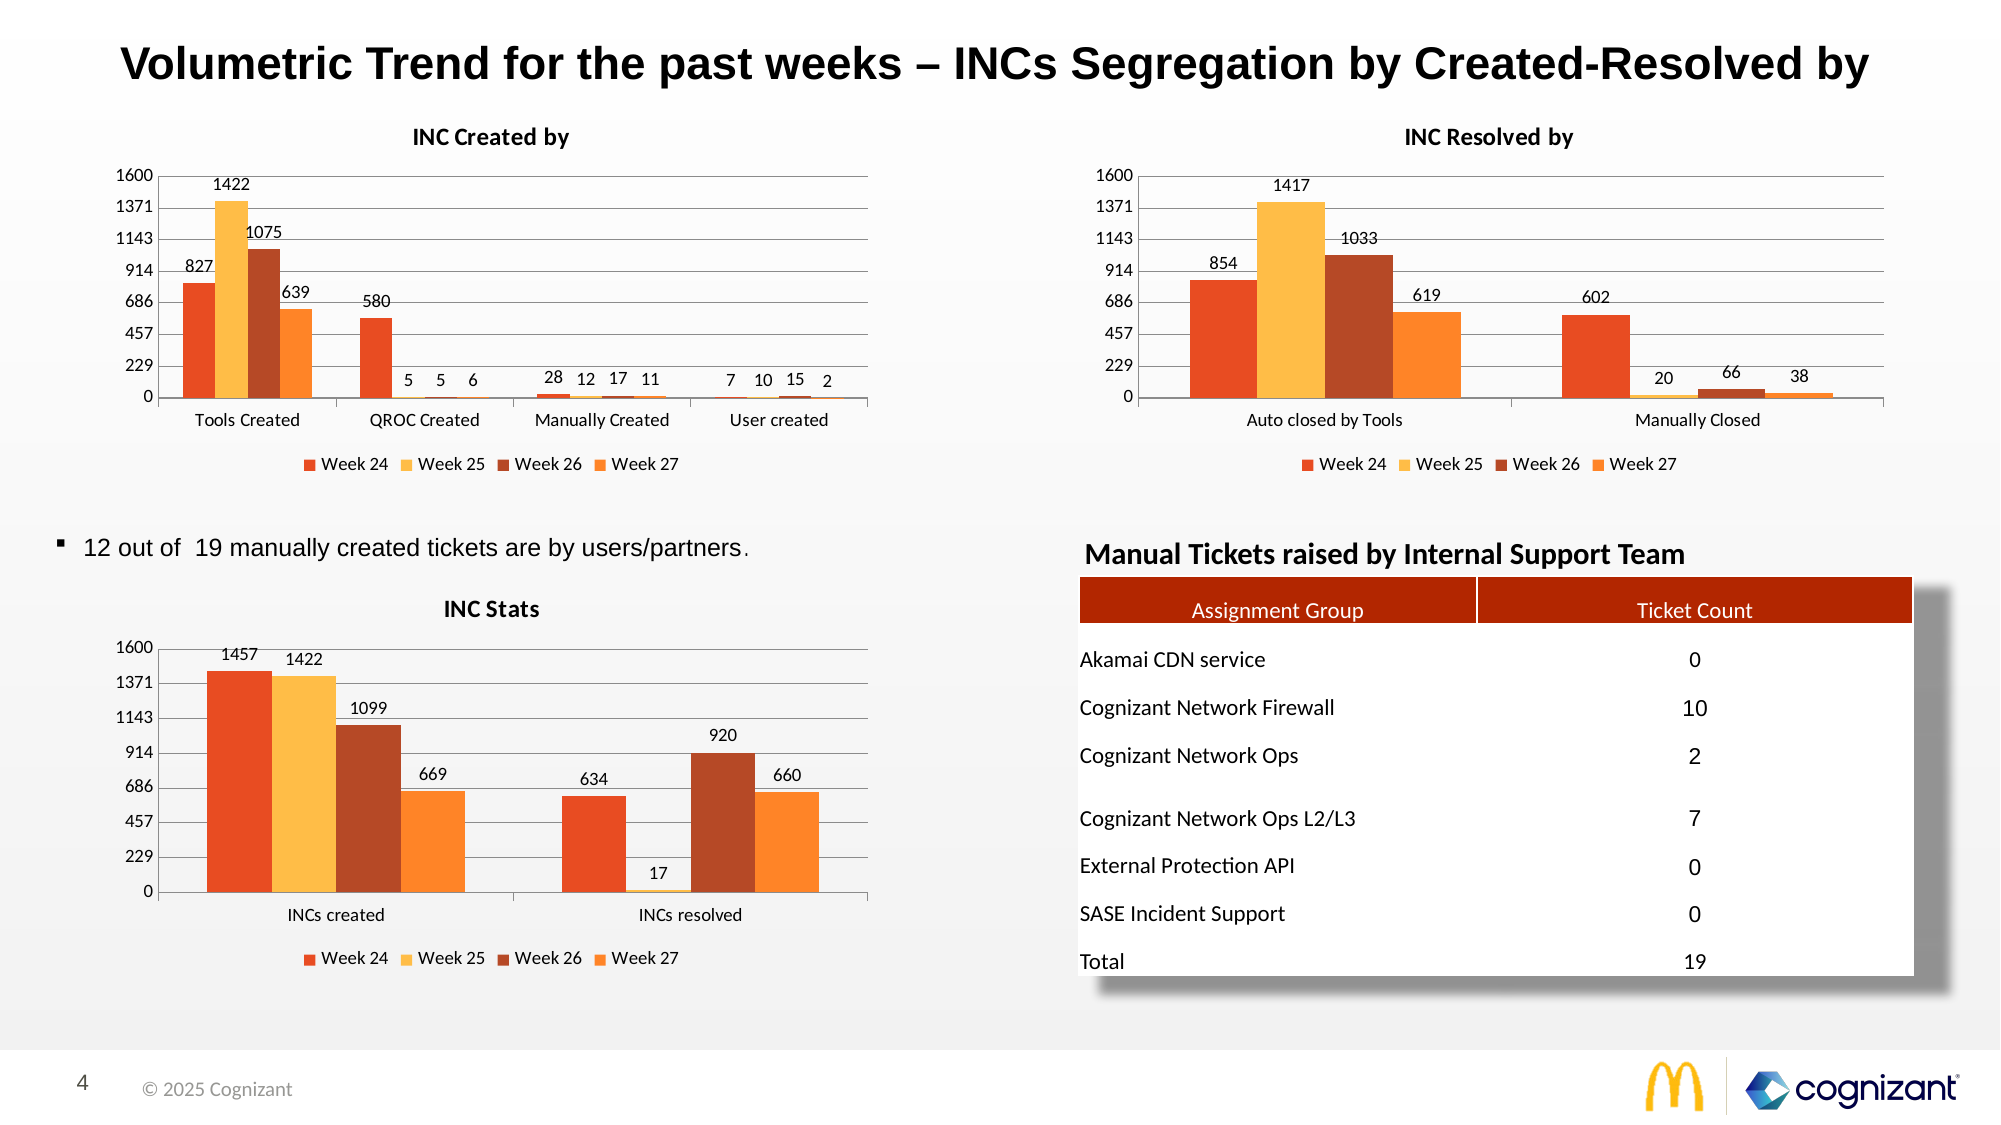

# Volumetric Trend for the past weeks – INCs Segregation by Created-Resolved by

### Chart: INC Created by

| Category | Week 24 | Week 25 | Week 26 | Week 27 |
|---|---|---|---|---|
| Tools Created | 827.0 | 1422.0 | 1075.0 | 639.0 |
| QROC Created | 580.0 | 5.0 | 5.0 | 6.0 |
| Manually Created | 28.0 | 12.0 | 17.0 | 11.0 |
| User created | 7.0 | 10.0 | 15.0 | 2.0 |

### Chart: INC Resolved by

| Category | Week 24 | Week 25 | Week 26 | Week 27 |
|---|---|---|---|---|
| Auto closed by Tools | 854.0 | 1417.0 | 1033.0 | 619.0 |
| Manually Closed | 602.0 | 20.0 | 66.0 | 38.0 |
12 out of  19 manually created tickets are by users/partners.
Manual Tickets raised by Internal Support Team

### Chart: INC Stats

| Category | Week 24 | Week 25 | Week 26 | Week 27 |
|---|---|---|---|---|
| INCs created | 1457.0 | 1422.0 | 1099.0 | 669.0 |
| INCs resolved | 634.0 | 17.0 | 920.0 | 660.0 |
| Assignment Group | Ticket Count |
| --- | --- |
| Akamai CDN service | 0 |
| Cognizant Network Firewall | 10 |
| Cognizant Network Ops | 2 |
| Cognizant Network Ops L2/L3 | 7 |
| External Protection API | 0 |
| SASE Incident Support | 0 |
| Total | 19 |
© 2025 Cognizant